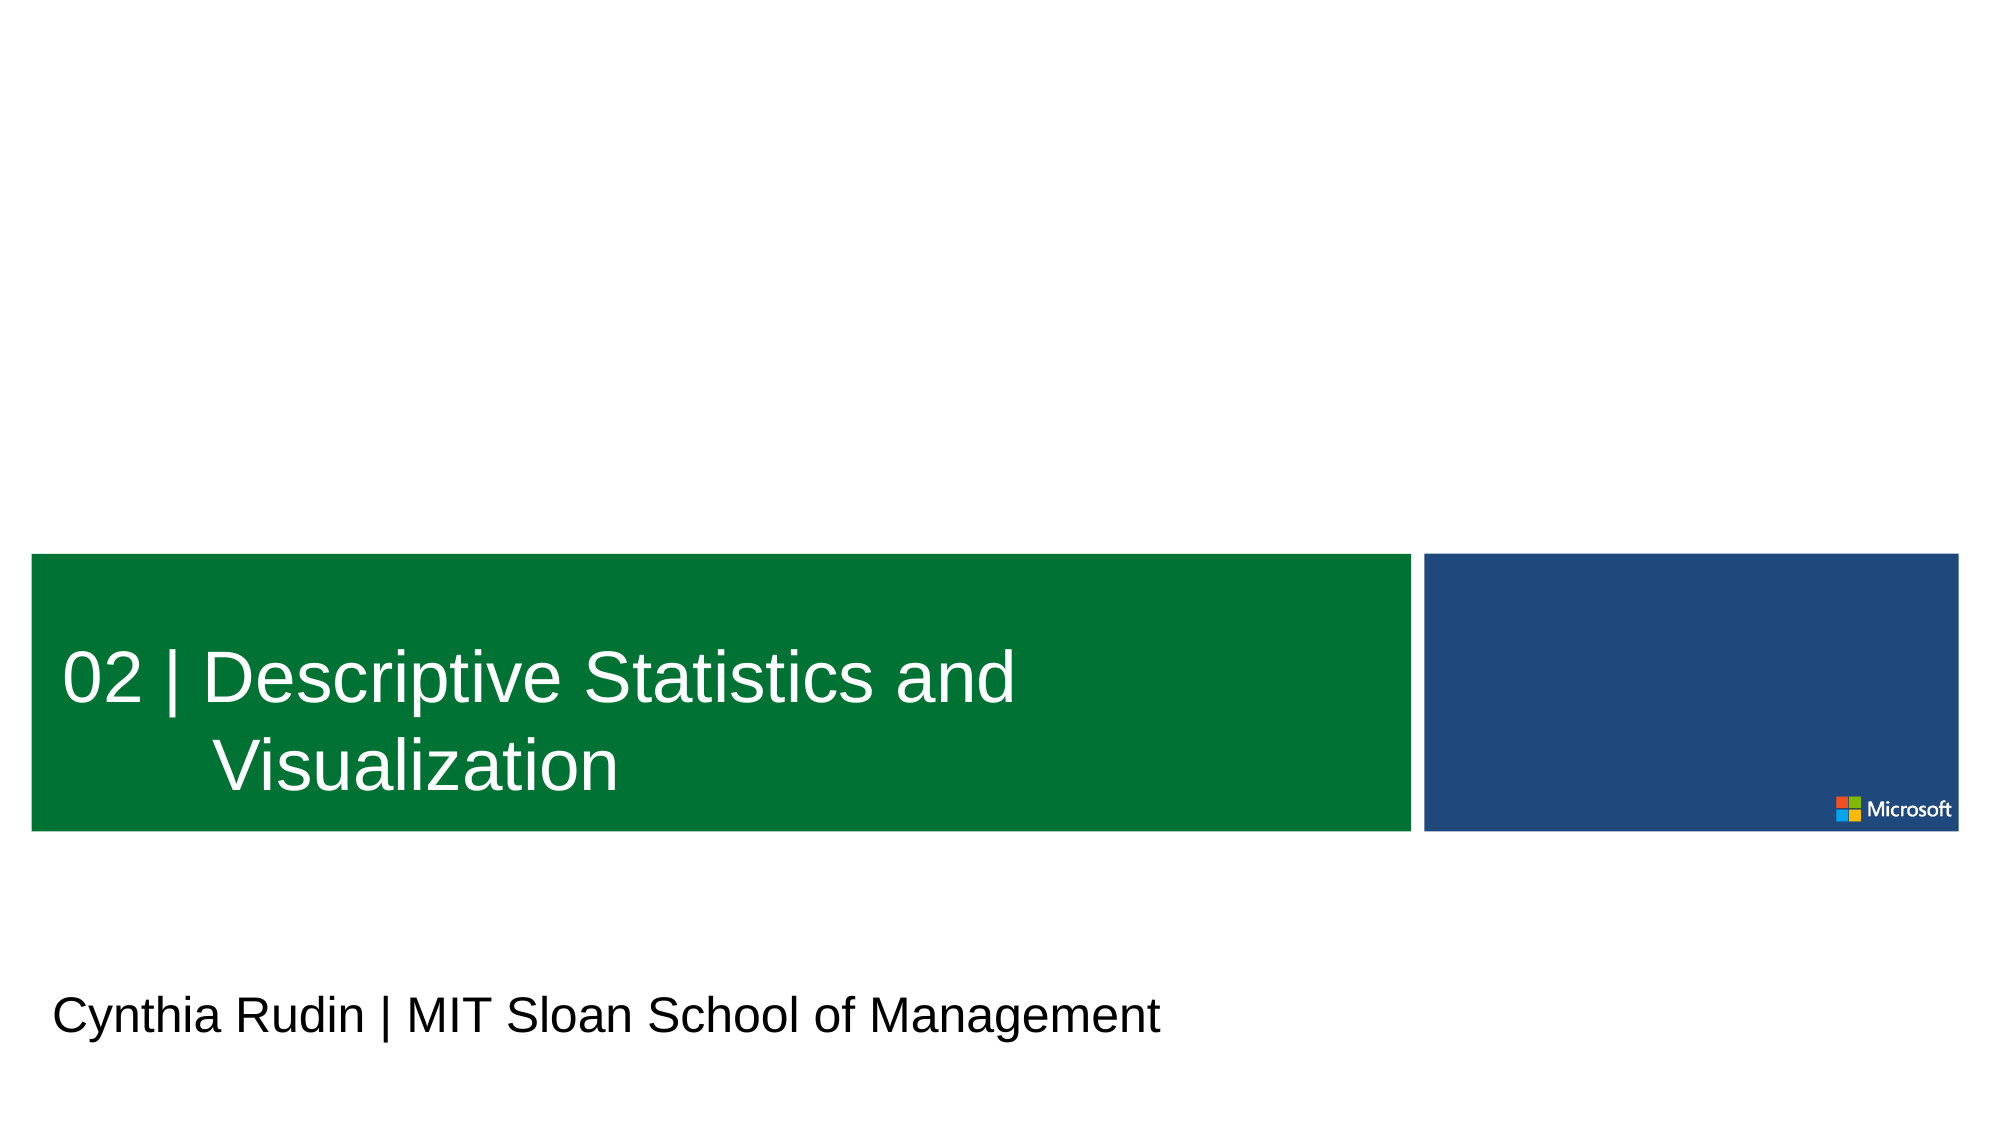

02 | Descriptive Statistics and Visualization
Cynthia Rudin | MIT Sloan School of Management